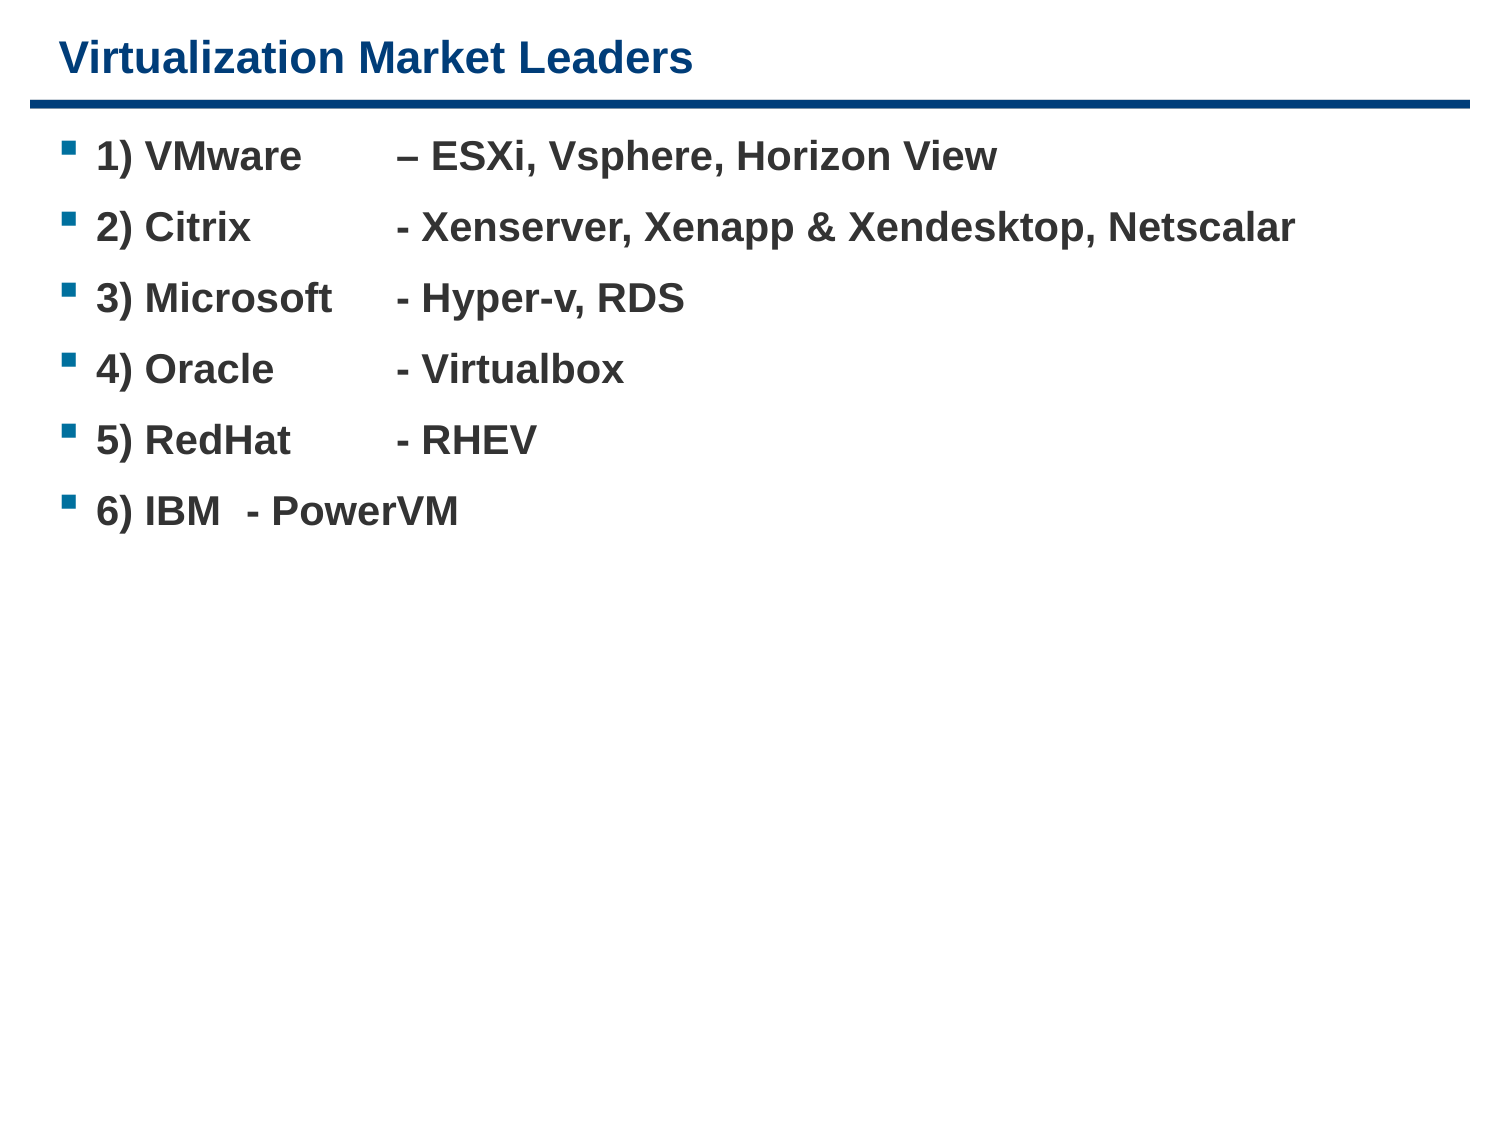

Virtualization Market Leaders
1) VMware 	– ESXi, Vsphere, Horizon View
2) Citrix	- Xenserver, Xenapp & Xendesktop, Netscalar
3) Microsoft	- Hyper-v, RDS
4) Oracle	- Virtualbox
5) RedHat	- RHEV
6) IBM	- PowerVM